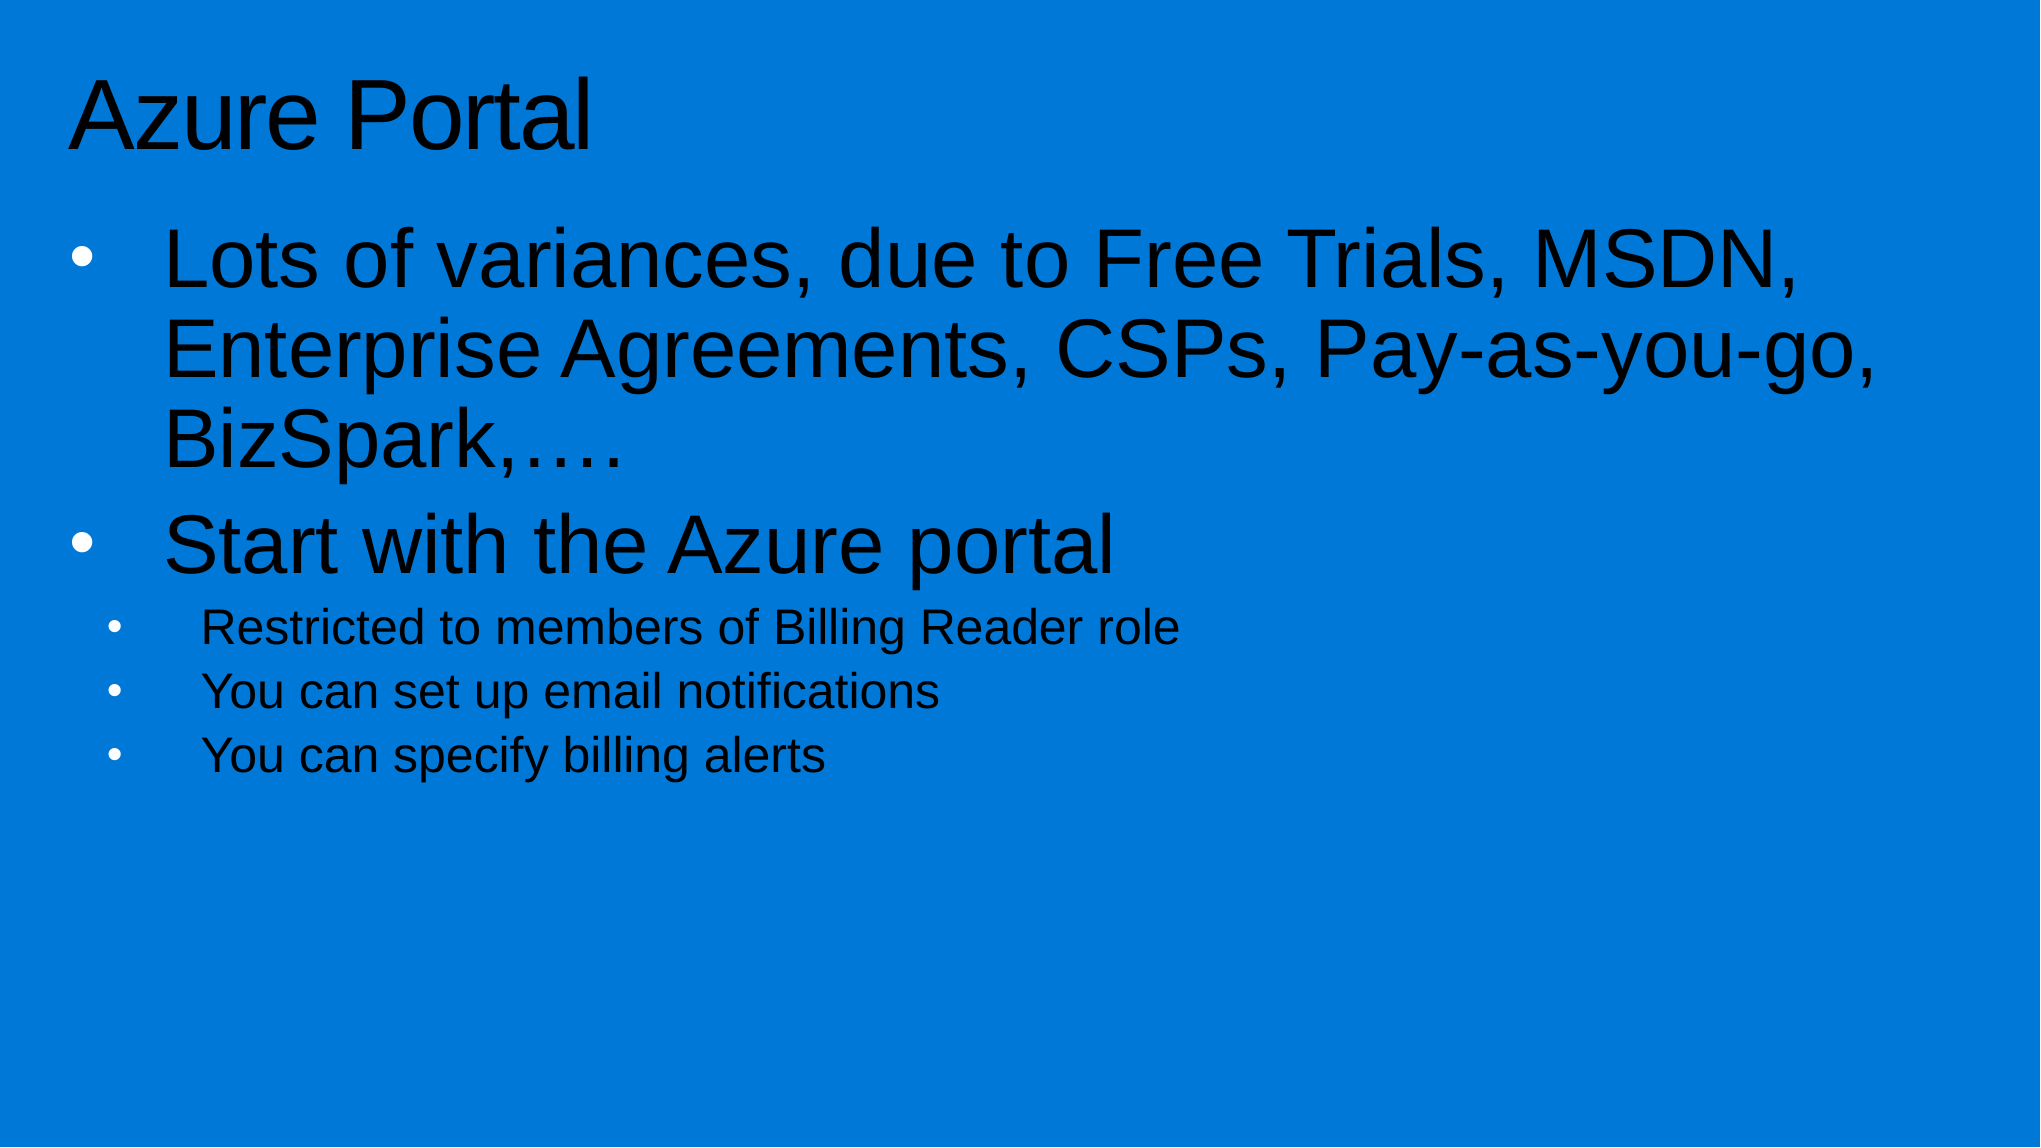

# Azure Portal
Lots of variances, due to Free Trials, MSDN, Enterprise Agreements, CSPs, Pay-as-you-go, BizSpark,….
Start with the Azure portal
Restricted to members of Billing Reader role
You can set up email notifications
You can specify billing alerts